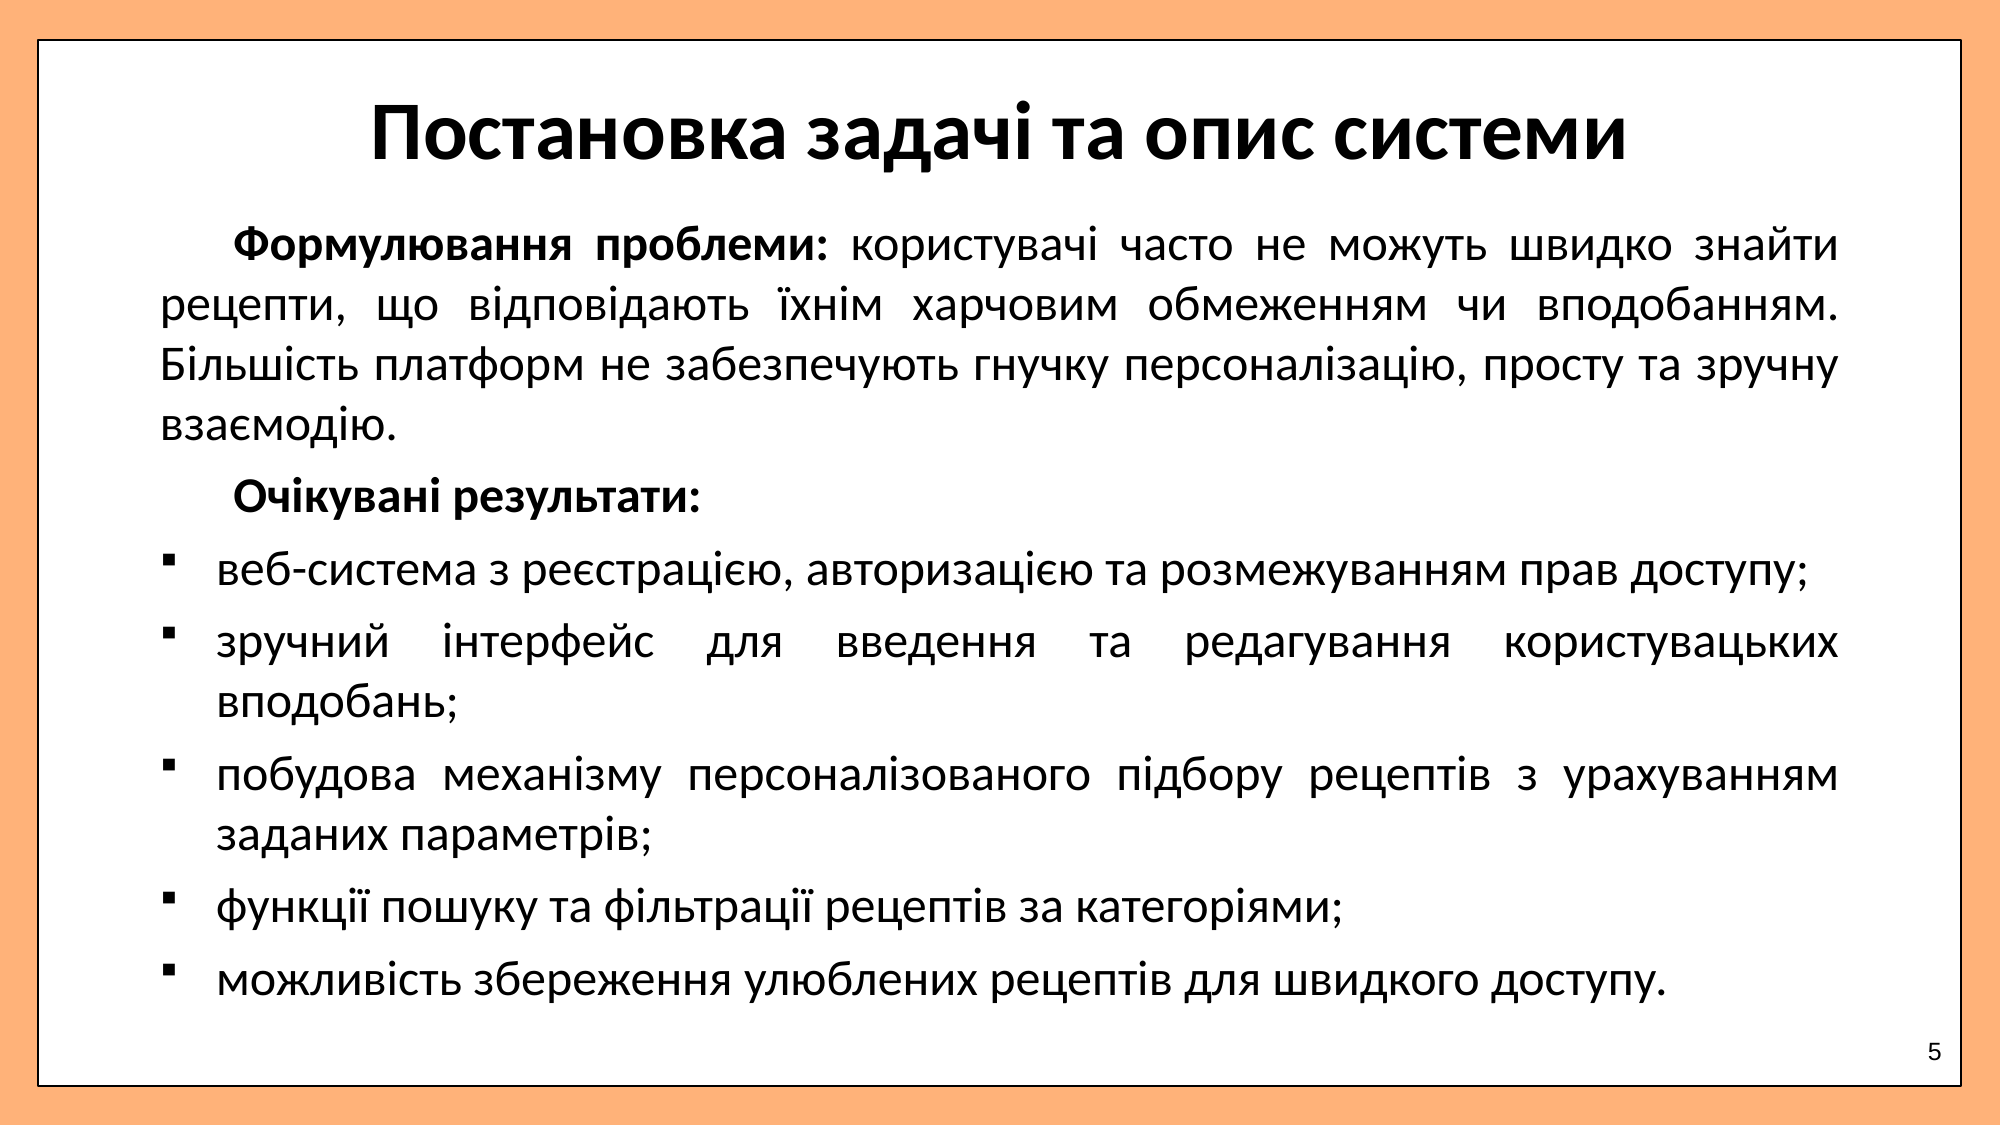

# Постановка задачі та опис системи
Формулювання проблеми: користувачі часто не можуть швидко знайти рецепти, що відповідають їхнім харчовим обмеженням чи вподобанням. Більшість платформ не забезпечують гнучку персоналізацію, просту та зручну взаємодію.
Очікувані результати:
веб-система з реєстрацією, авторизацією та розмежуванням прав доступу;
зручний інтерфейс для введення та редагування користувацьких вподобань;
побудова механізму персоналізованого підбору рецептів з урахуванням заданих параметрів;
функції пошуку та фільтрації рецептів за категоріями;
можливість збереження улюблених рецептів для швидкого доступу.
5